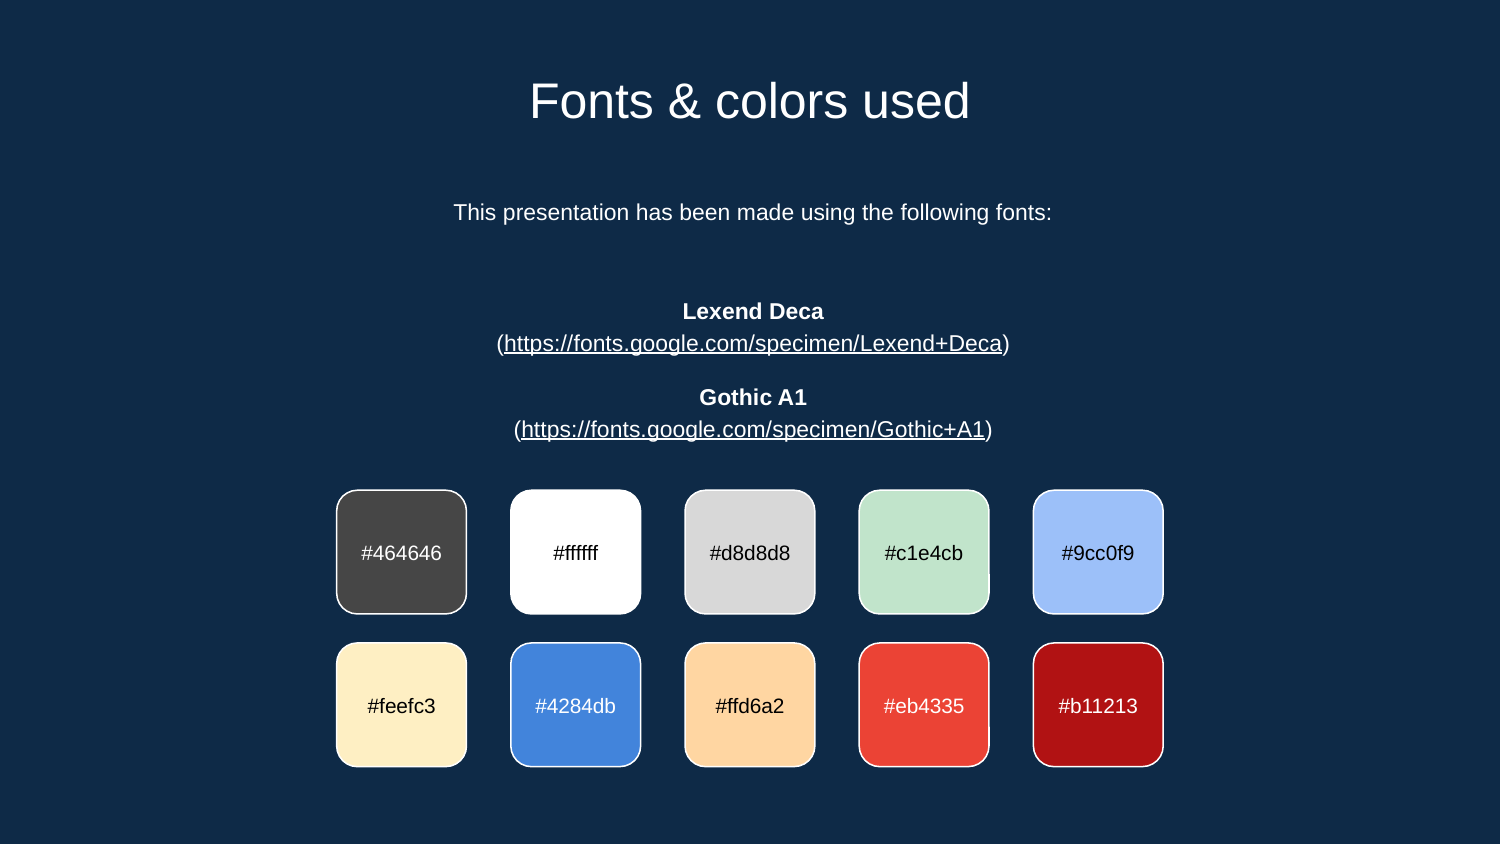

# Fonts & colors used
This presentation has been made using the following fonts:

Lexend Deca
(https://fonts.google.com/specimen/Lexend+Deca)

Gothic A1
(https://fonts.google.com/specimen/Gothic+A1)

#464646
#ffffff
#d8d8d8
#c1e4cb
#9cc0f9

#feefc3
#4284db
#ffd6a2
#eb4335
#b11213